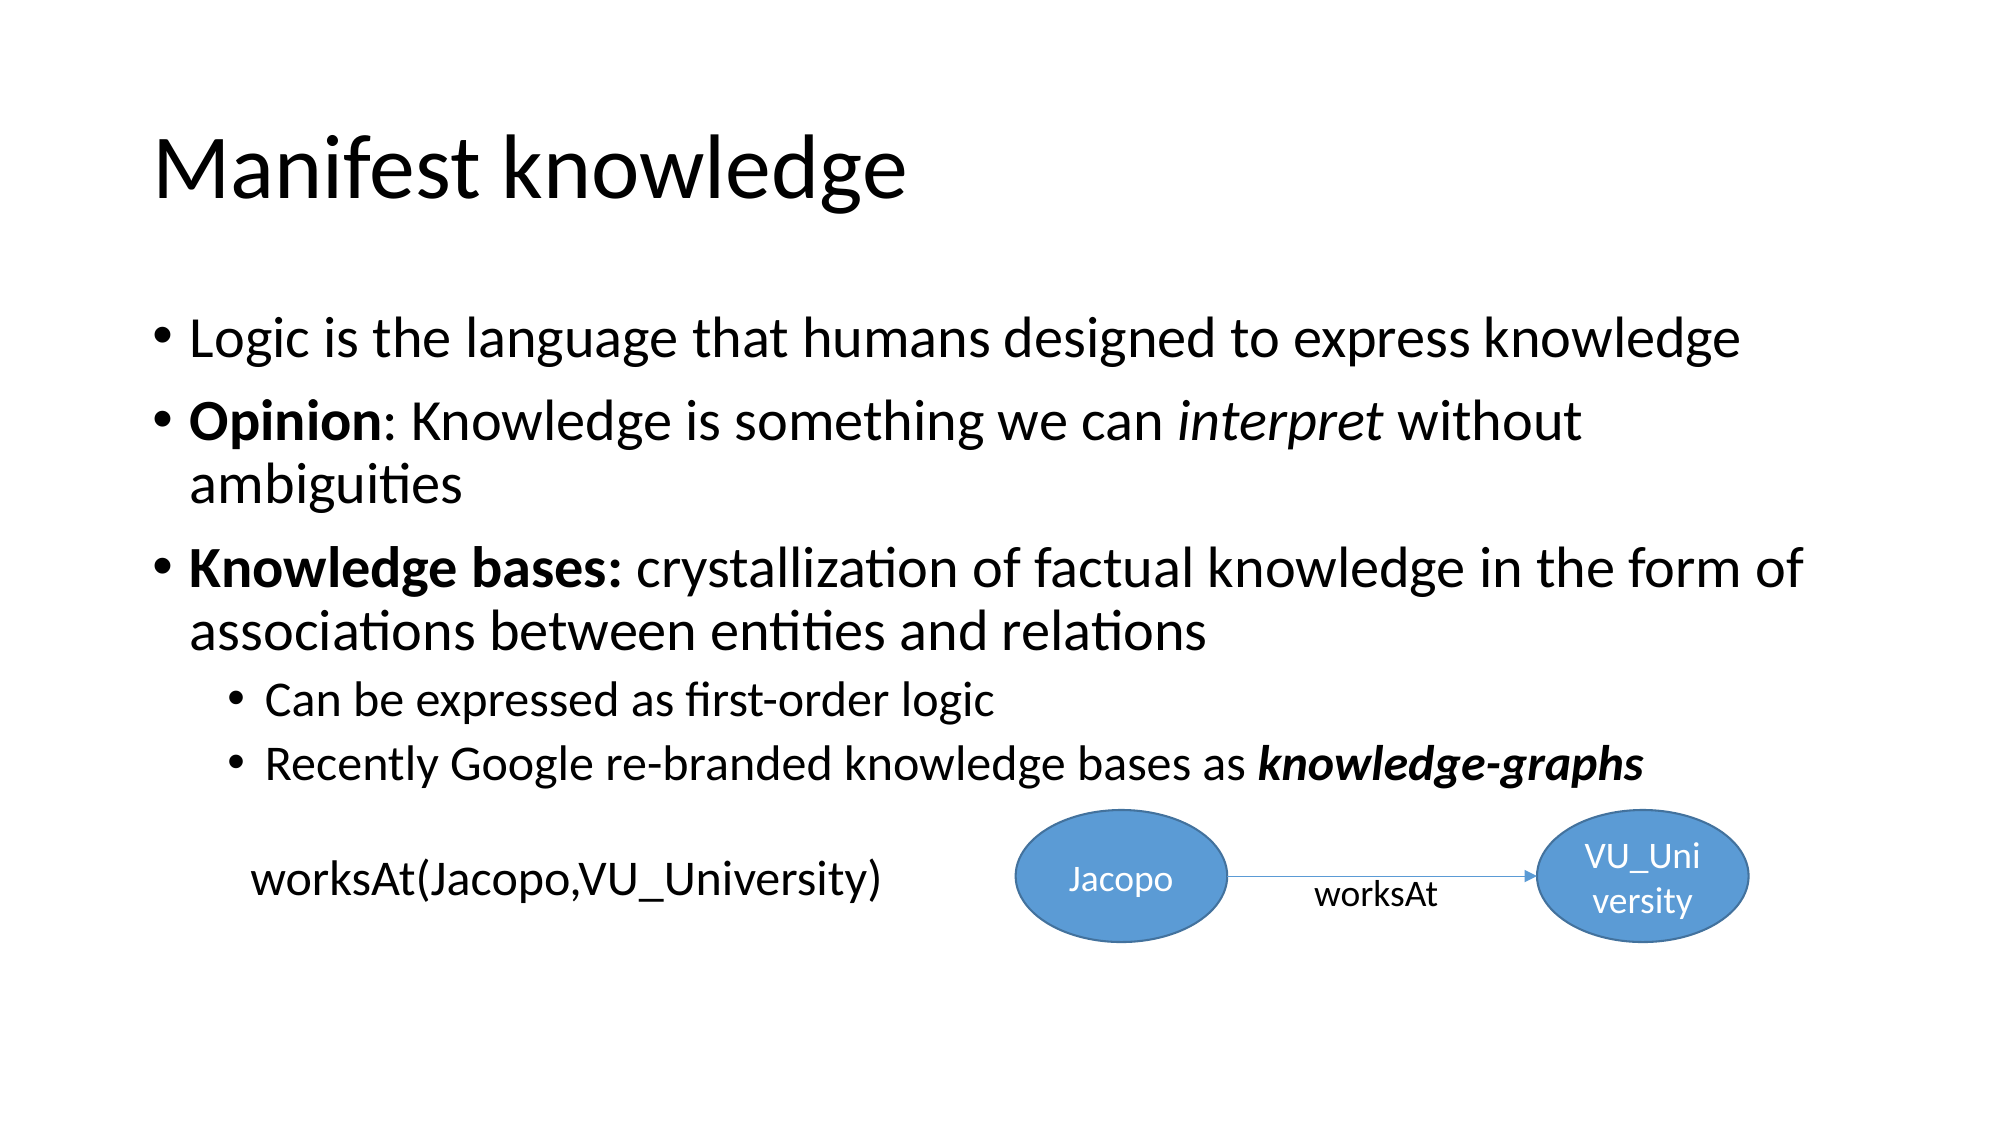

# Manifest knowledge
Logic is the language that humans designed to express knowledge
Opinion: Knowledge is something we can interpret without ambiguities
Knowledge bases: crystallization of factual knowledge in the form of associations between entities and relations
Can be expressed as first-order logic
Recently Google re-branded knowledge bases as knowledge-graphs

Jacopo
VU_University
worksAt(Jacopo,VU_University)
worksAt